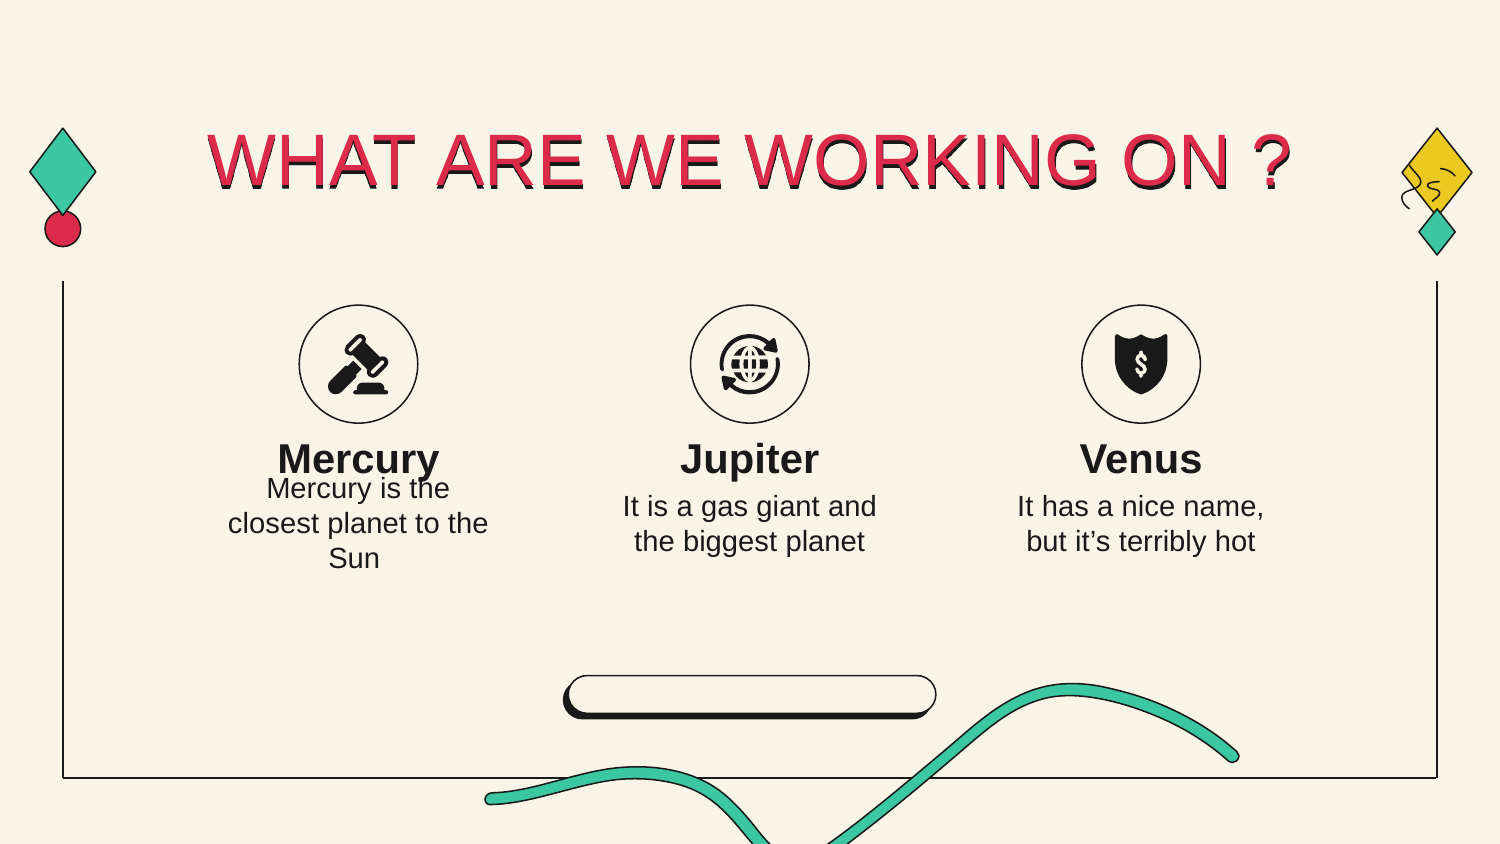

# WHAT ARE WE WORKING ON ?

Mercury
Venus
Jupiter
Mercury is the closest planet to the Sun
It has a nice name, but it’s terribly hot
It is a gas giant and the biggest planet